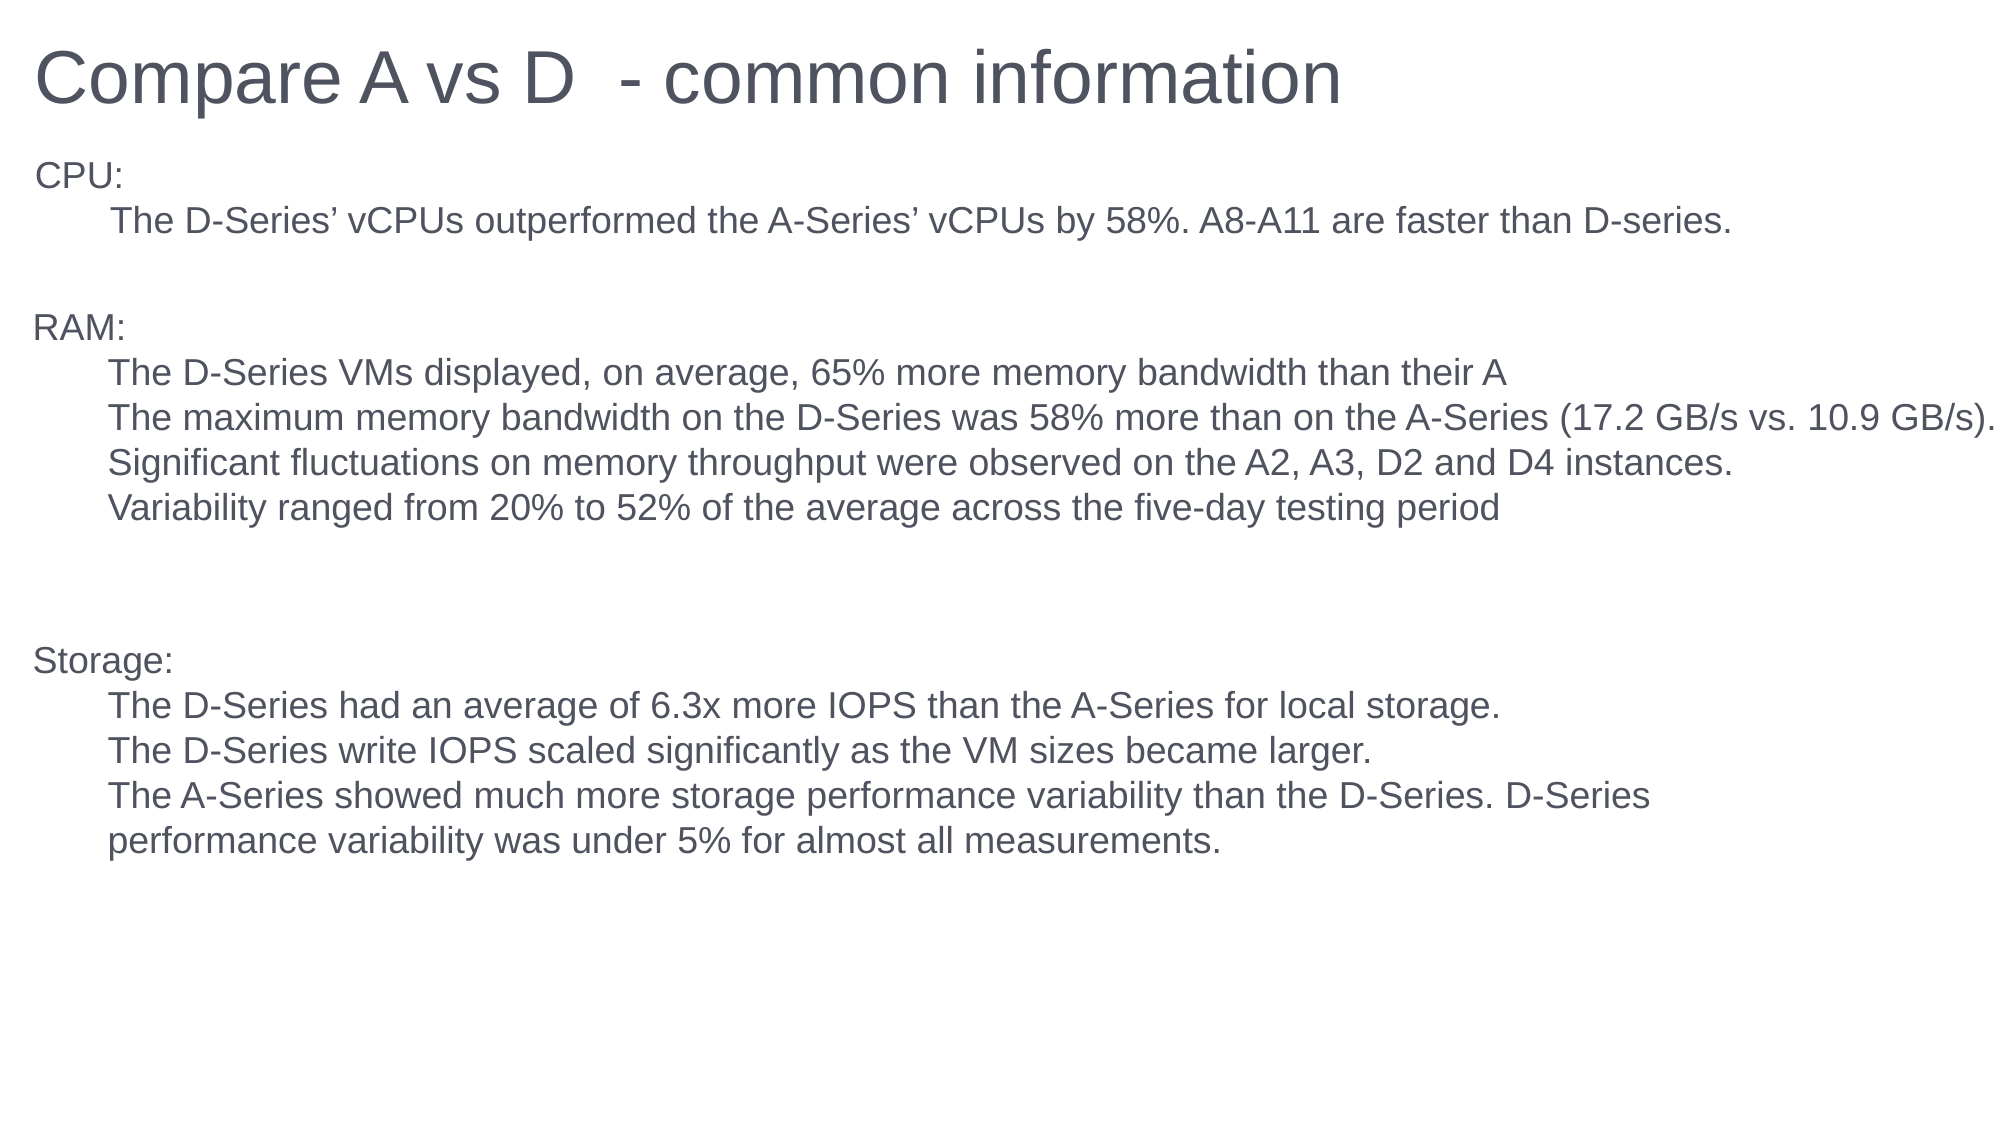

Compare A vs D  - common information

CPU:
The D-Series’ vCPUs outperformed the A-Series’ vCPUs by 58%. A8-A11 are faster than D-series.

RAM:
The D-Series VMs displayed, on average, 65% more memory bandwidth than their A
The maximum memory bandwidth on the D-Series was 58% more than on the A-Series (17.2 GB/s vs. 10.9 GB/s).
Significant fluctuations on memory throughput were observed on the A2, A3, D2 and D4 instances.
Variability ranged from 20% to 52% of the average across the five-day testing period

Storage:
The D-Series had an average of 6.3x more IOPS than the A-Series for local storage.
The D-Series write IOPS scaled significantly as the VM sizes became larger.
The A-Series showed much more storage performance variability than the D-Series. D-Series performance variability was under 5% for almost all measurements.